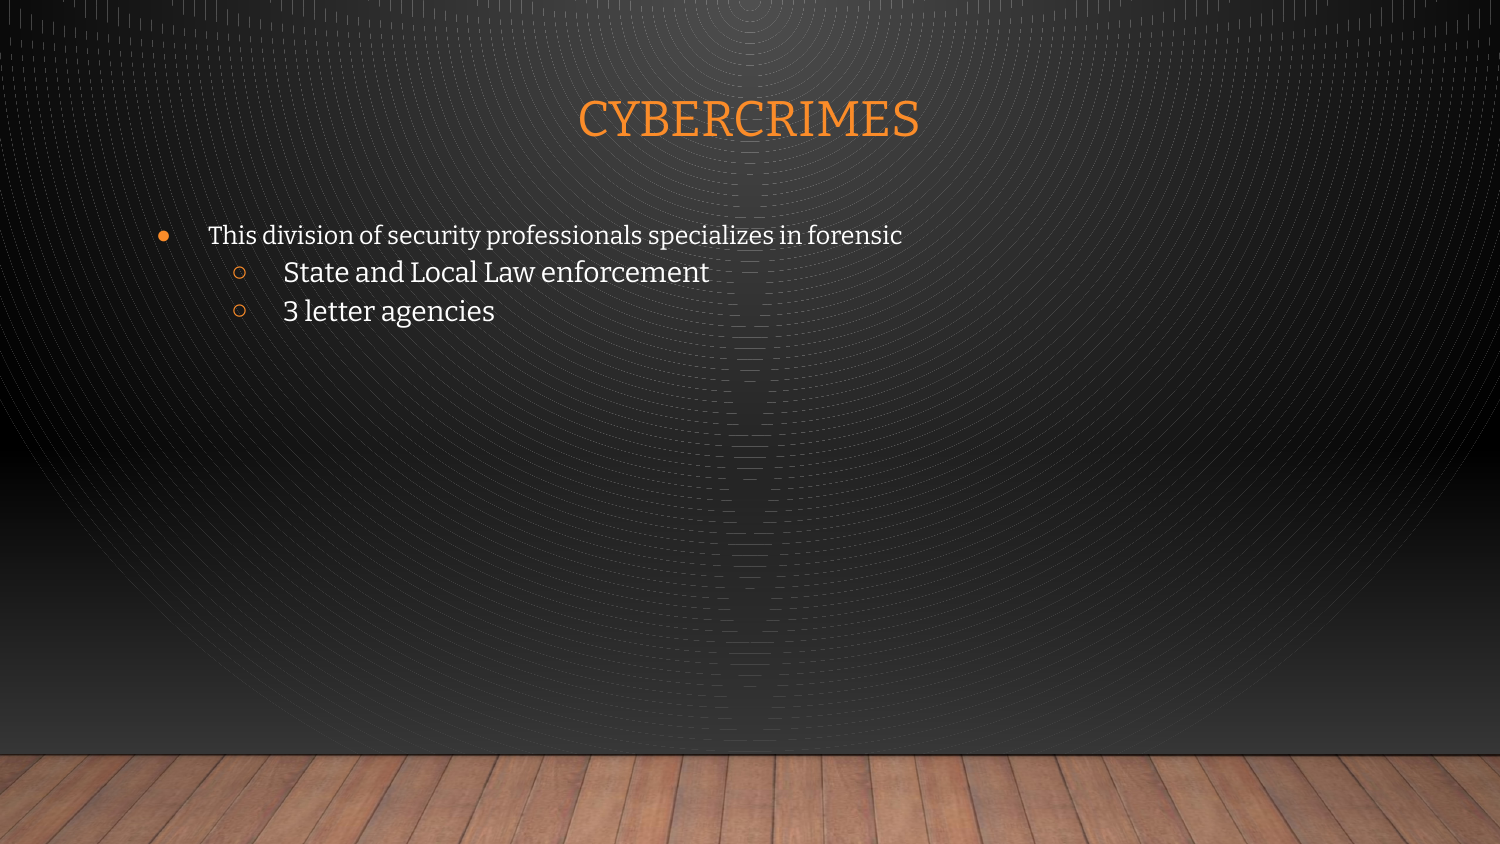

# CyberCrimes
This division of security professionals specializes in forensic
State and Local Law enforcement
3 letter agencies